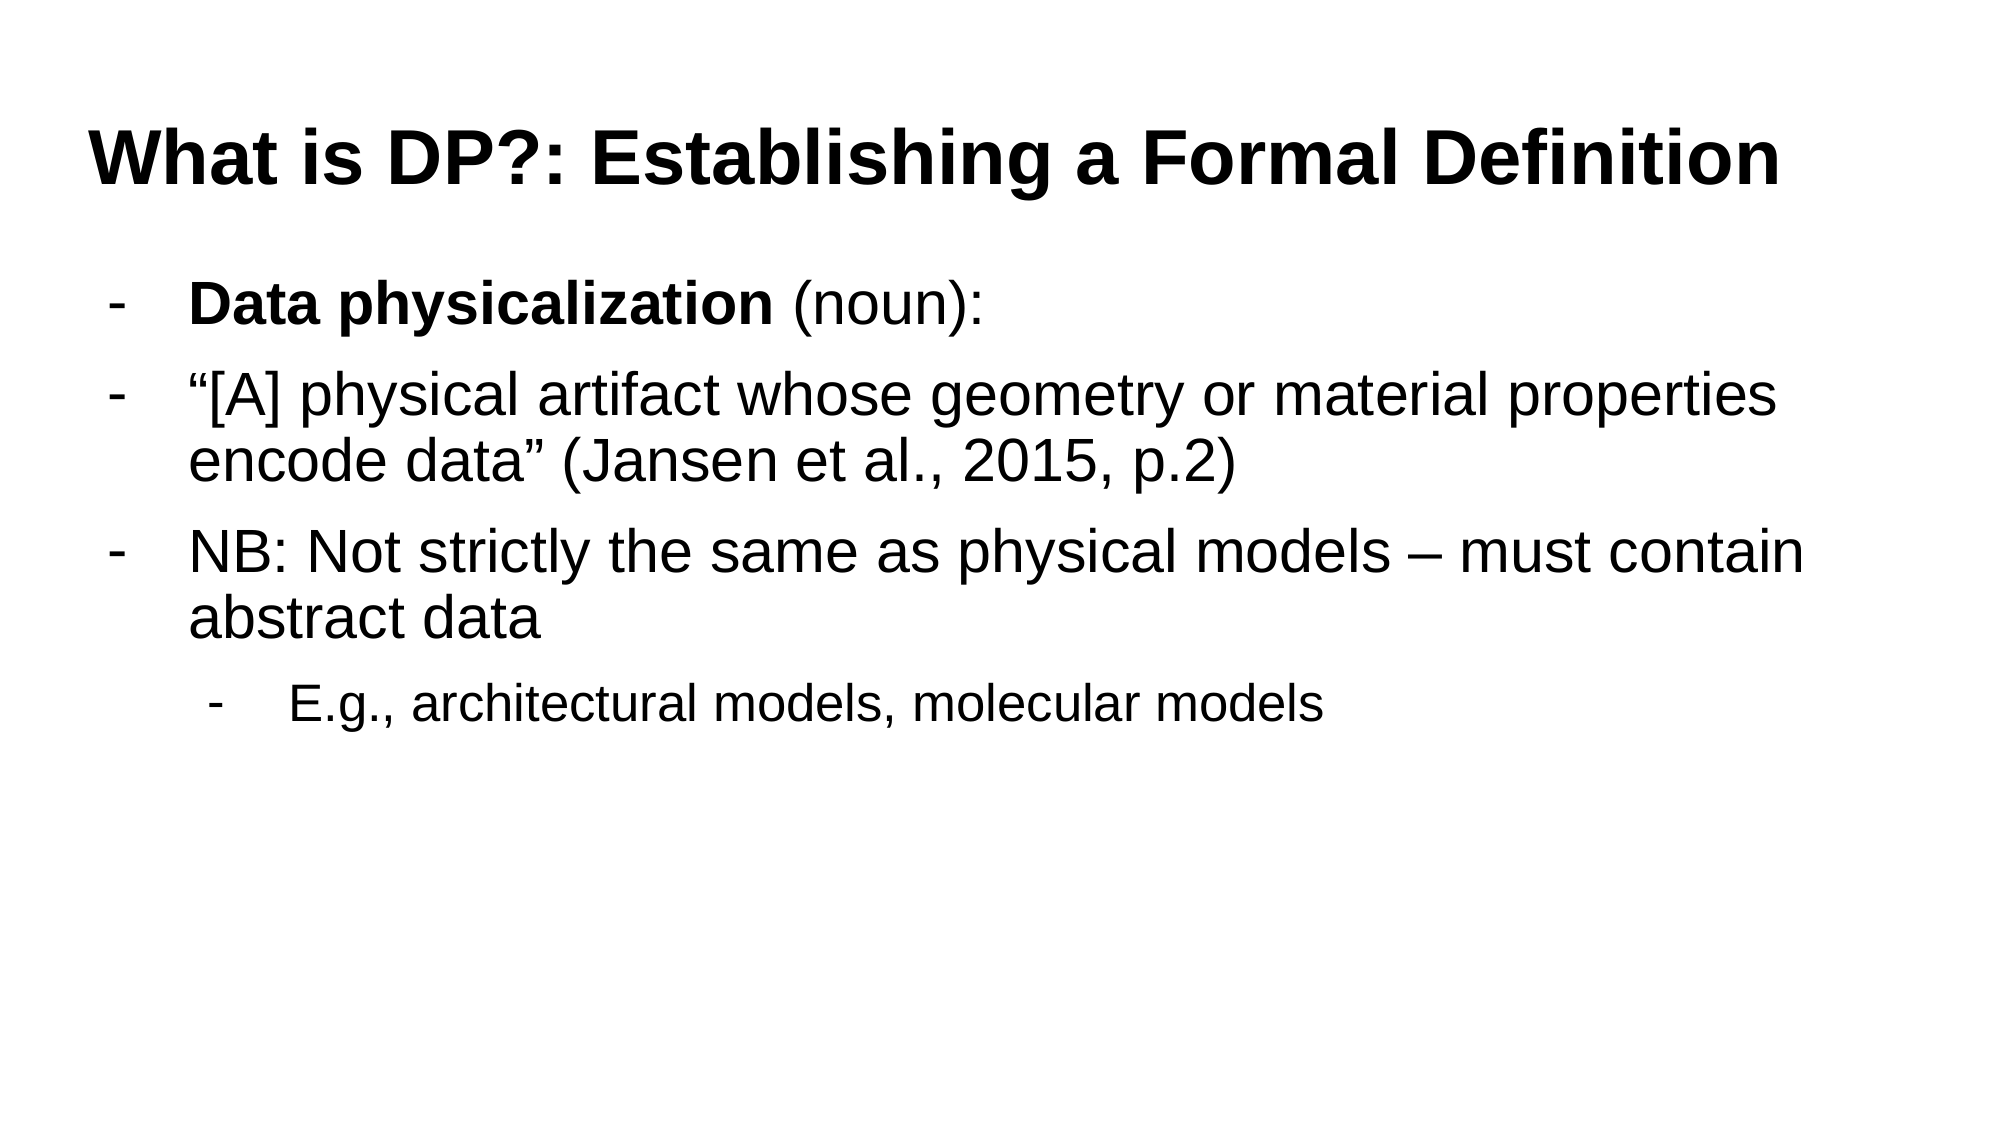

# What is DP?: Establishing a Formal Definition
Data physicalization (noun):
“[A] physical artifact whose geometry or material properties encode data” (Jansen et al., 2015, p.2)
NB: Not strictly the same as physical models – must contain abstract data
E.g., architectural models, molecular models